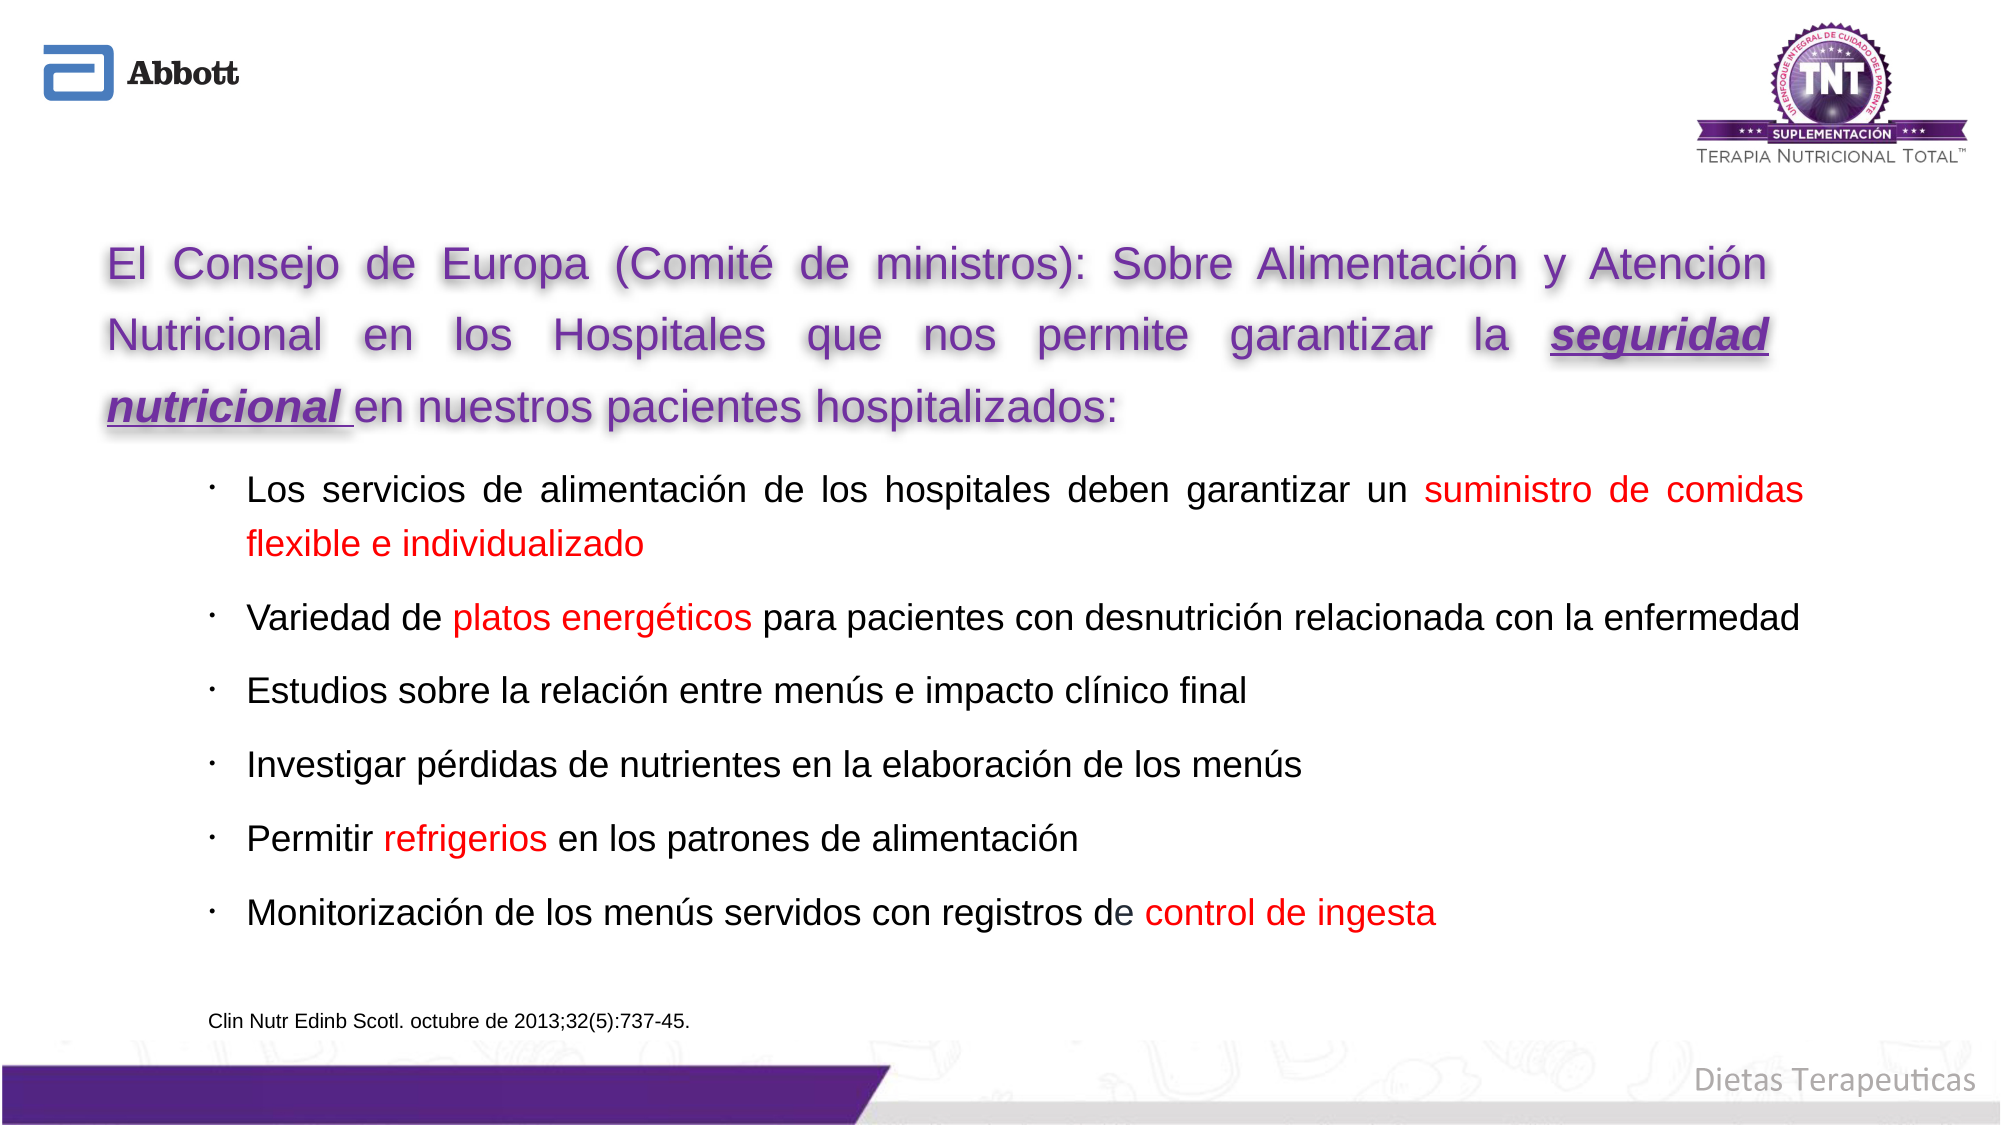

El Consejo de Europa (Comité de ministros): Sobre Alimentación y Atención Nutricional en los Hospitales que nos permite garantizar la seguridad nutricional en nuestros pacientes hospitalizados:
Los servicios de alimentación de los hospitales deben garantizar un suministro de comidas flexible e individualizado
Variedad de platos energéticos para pacientes con desnutrición relacionada con la enfermedad
Estudios sobre la relación entre menús e impacto clínico final
Investigar pérdidas de nutrientes en la elaboración de los menús
Permitir refrigerios en los patrones de alimentación
Monitorización de los menús servidos con registros de control de ingesta
Clin Nutr Edinb Scotl. octubre de 2013;32(5):737-45.